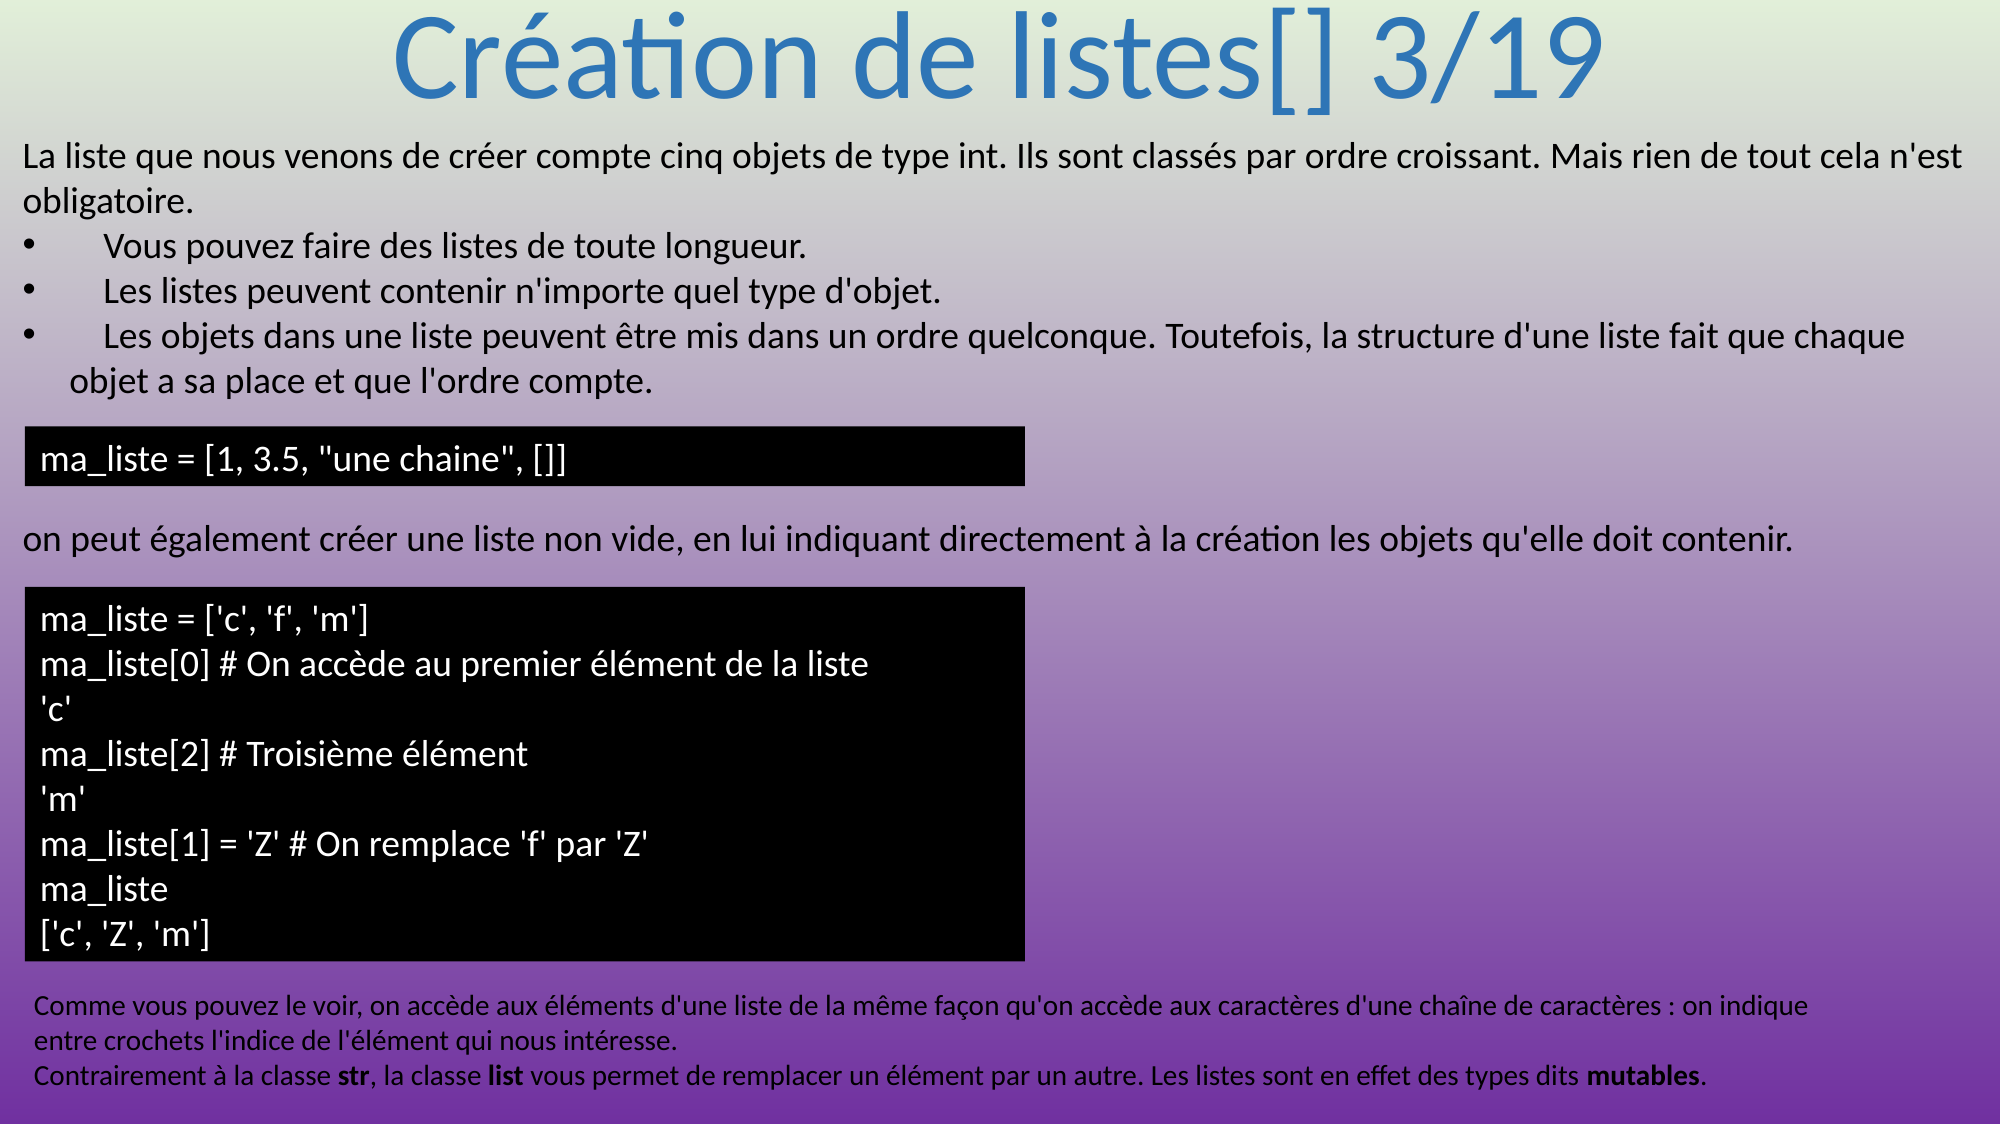

# Création de listes[] 3/19

La liste que nous venons de créer compte cinq objets de type int. Ils sont classés par ordre croissant. Mais rien de tout cela n'est obligatoire.
    Vous pouvez faire des listes de toute longueur.
    Les listes peuvent contenir n'importe quel type d'objet.
    Les objets dans une liste peuvent être mis dans un ordre quelconque. Toutefois, la structure d'une liste fait que chaque objet a sa place et que l'ordre compte.
ma_liste = [1, 3.5, "une chaine", []]
on peut également créer une liste non vide, en lui indiquant directement à la création les objets qu'elle doit contenir.
ma_liste = ['c', 'f', 'm']
ma_liste[0] # On accède au premier élément de la liste
'c'
ma_liste[2] # Troisième élément
'm'
ma_liste[1] = 'Z' # On remplace 'f' par 'Z'
ma_liste
['c', 'Z', 'm']
Comme vous pouvez le voir, on accède aux éléments d'une liste de la même façon qu'on accède aux caractères d'une chaîne de caractères : on indique
entre crochets l'indice de l'élément qui nous intéresse.
Contrairement à la classe str, la classe list vous permet de remplacer un élément par un autre. Les listes sont en effet des types dits mutables.

144